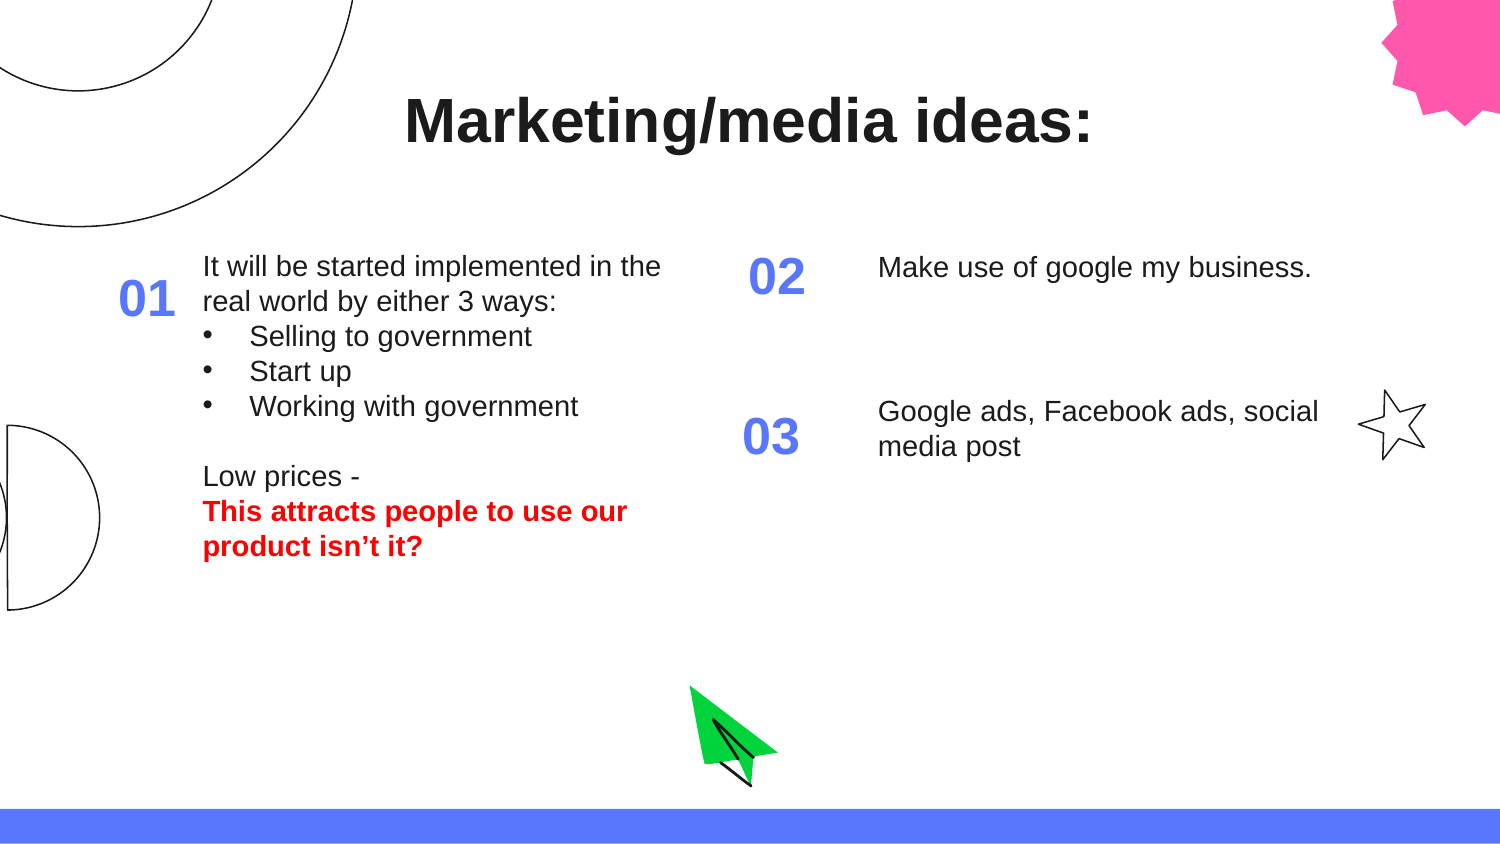

# Marketing/media ideas:
02
01
It will be started implemented in the real world by either 3 ways:
Selling to government
Start up
Working with government

Low prices -
This attracts people to use our product isn’t it?
Make use of google my business.

03
Google ads, Facebook ads, social media post